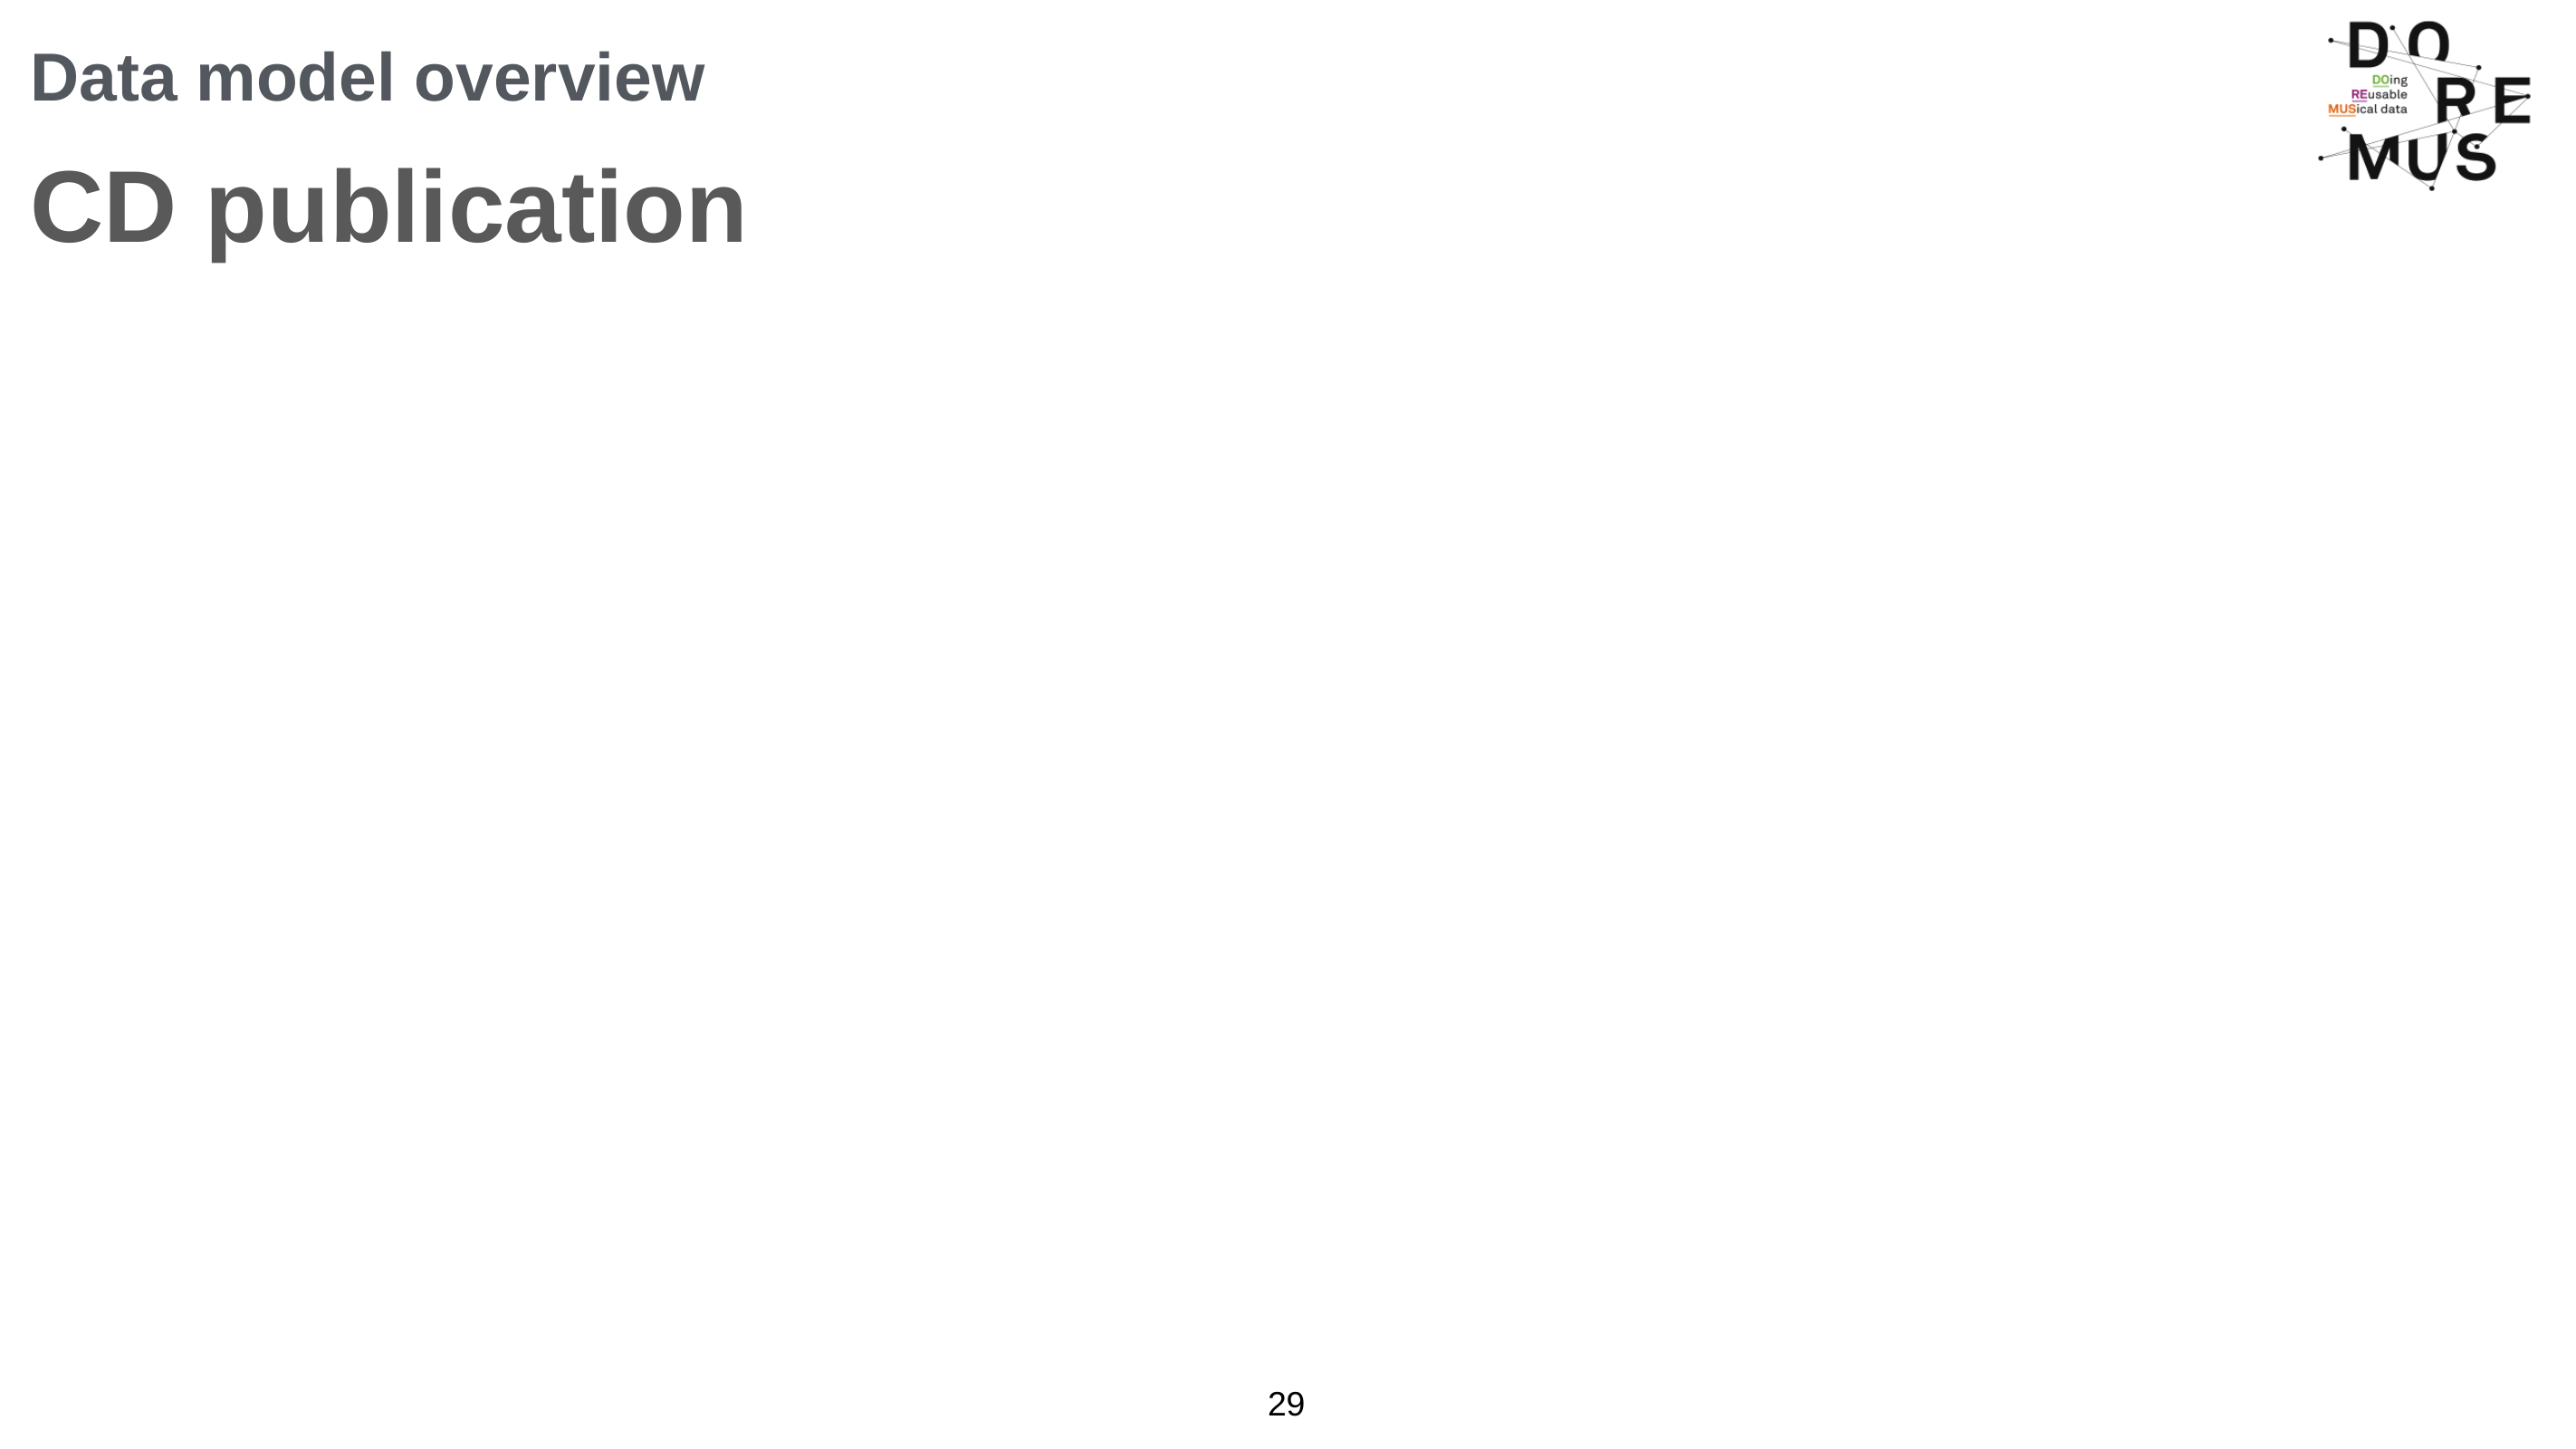

# Data model overview
CD publication
29